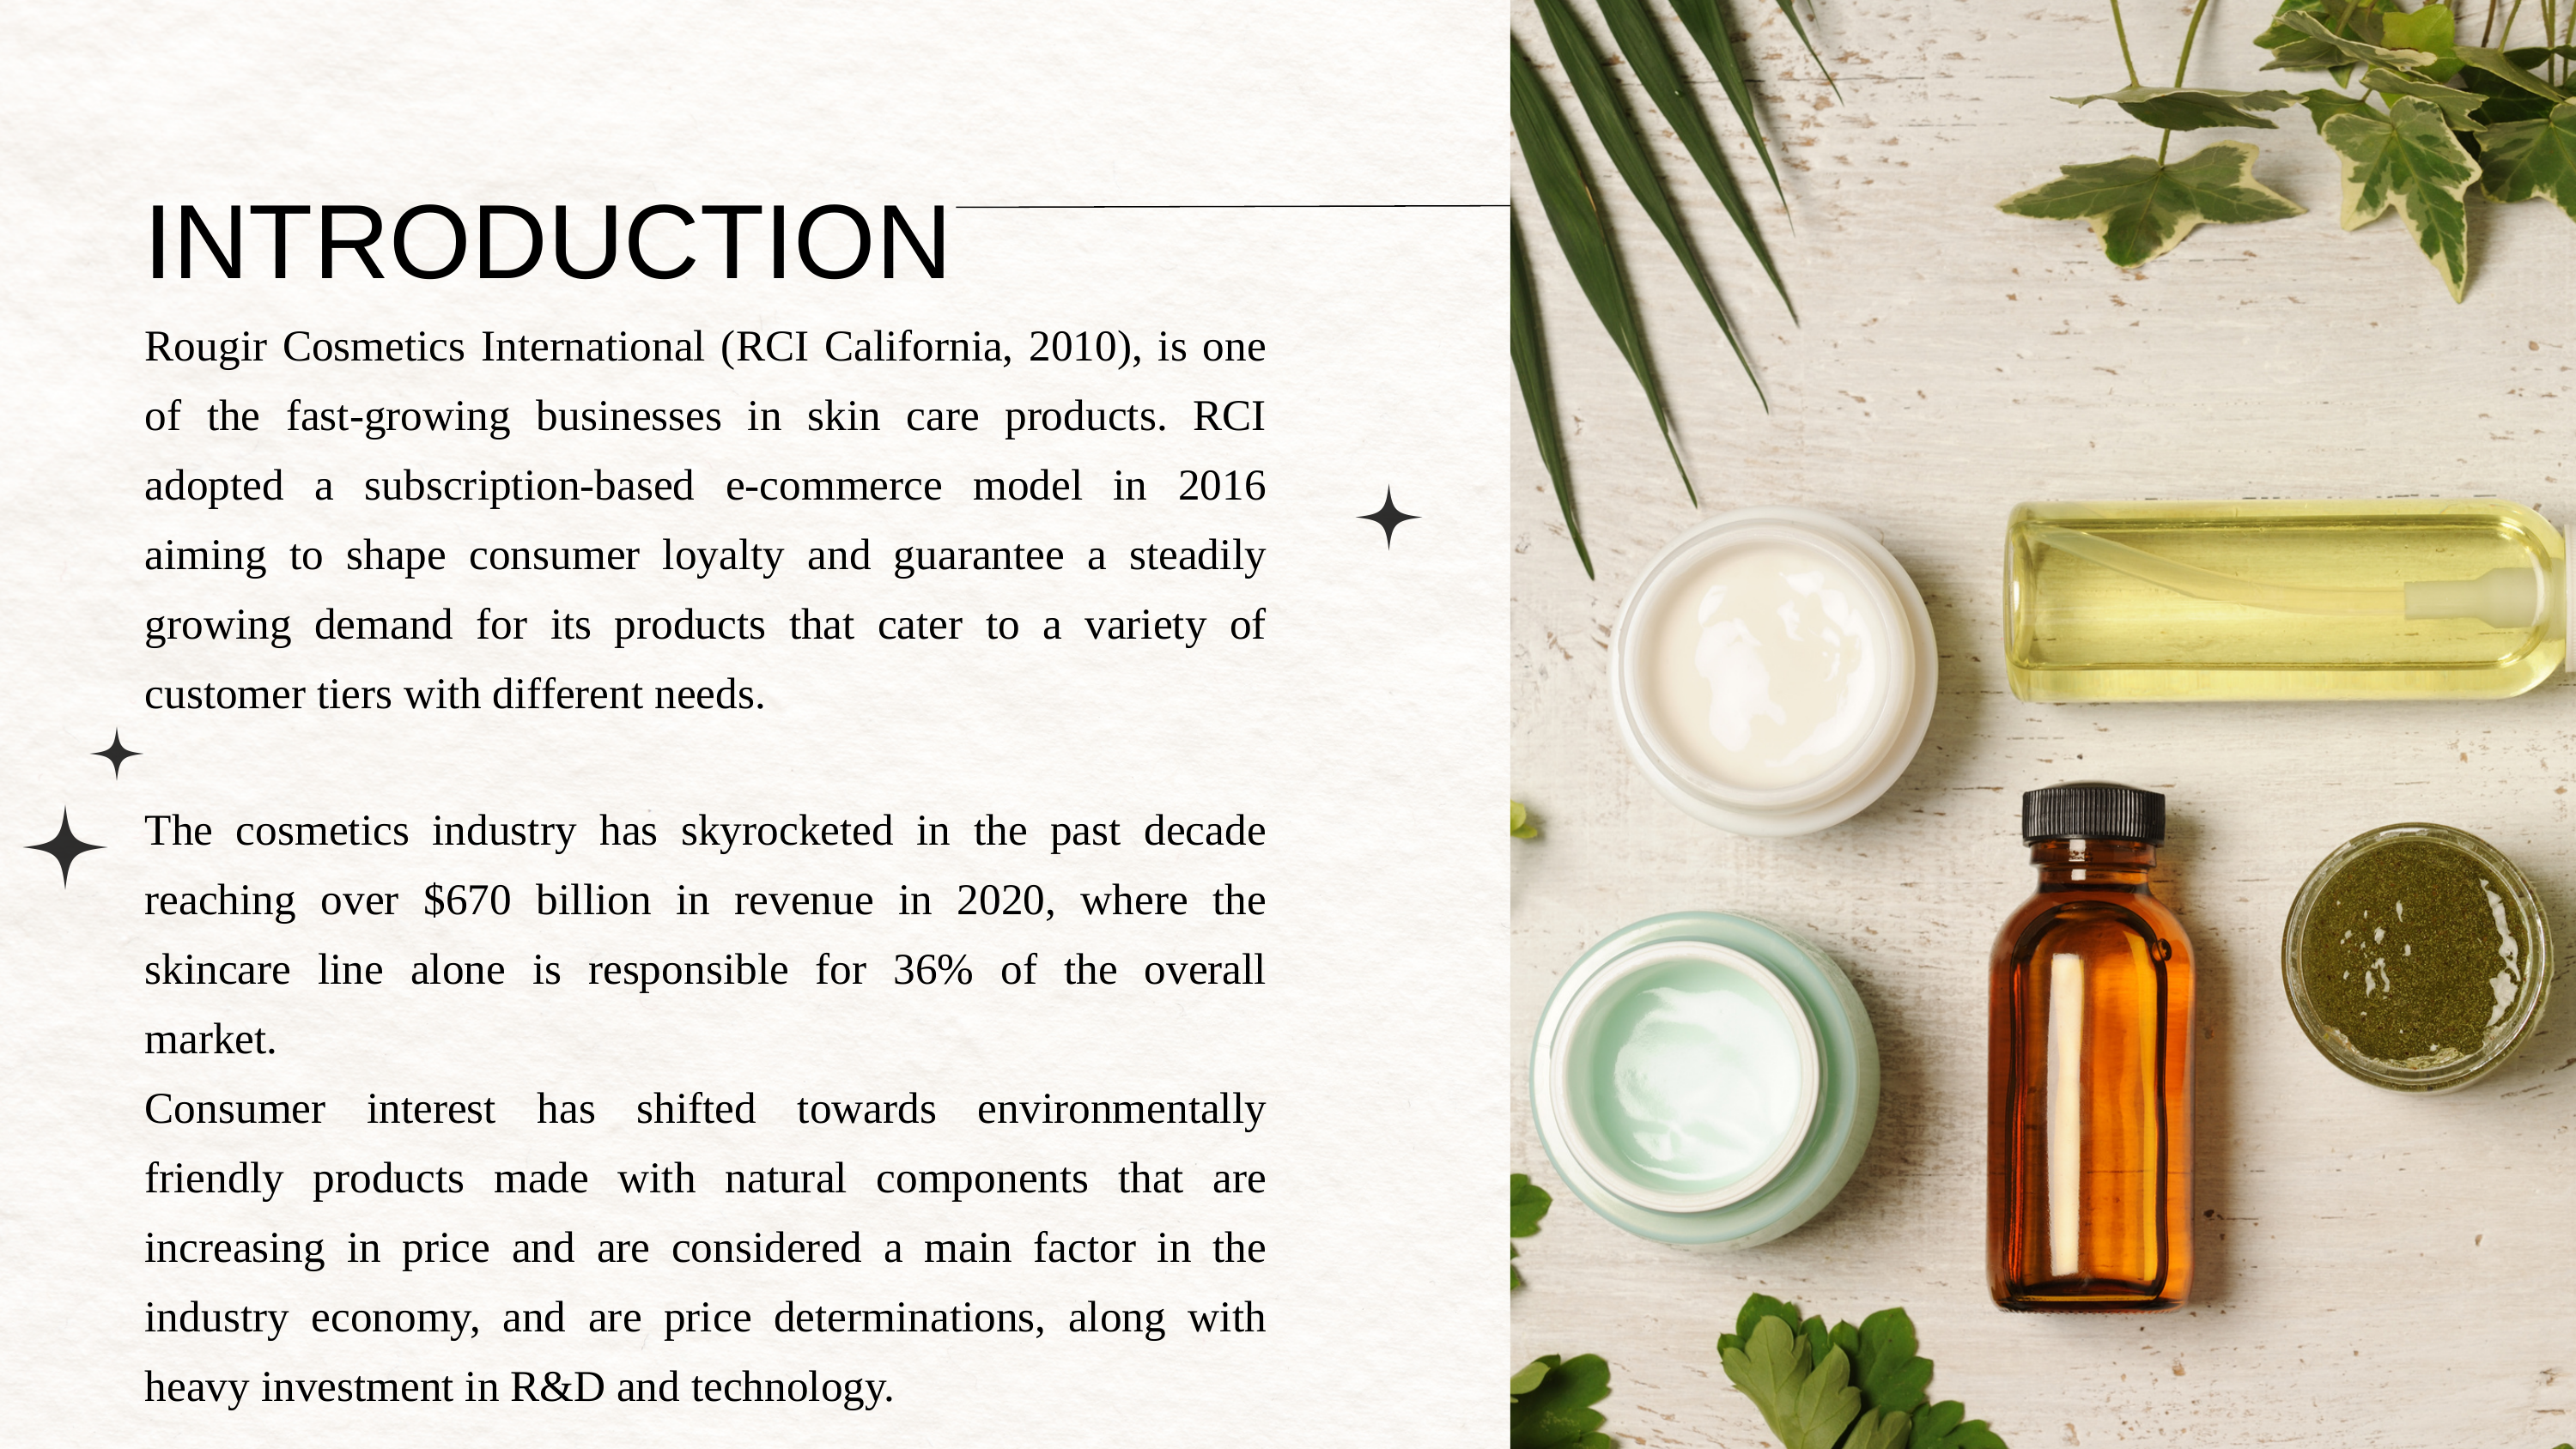

INTRODUCTION

Rougir Cosmetics International (RCI California, 2010), is one of the fast-growing businesses in skin care products. RCI adopted a subscription-based e-commerce model in 2016 aiming to shape consumer loyalty and guarantee a steadily growing demand for its products that cater to a variety of customer tiers with different needs.

The cosmetics industry has skyrocketed in the past decade reaching over $670 billion in revenue in 2020, where the skincare line alone is responsible for 36% of the overall market.
Consumer interest has shifted towards environmentally friendly products made with natural components that are increasing in price and are considered a main factor in the industry economy, and are price determinations, along with heavy investment in R&D and technology.